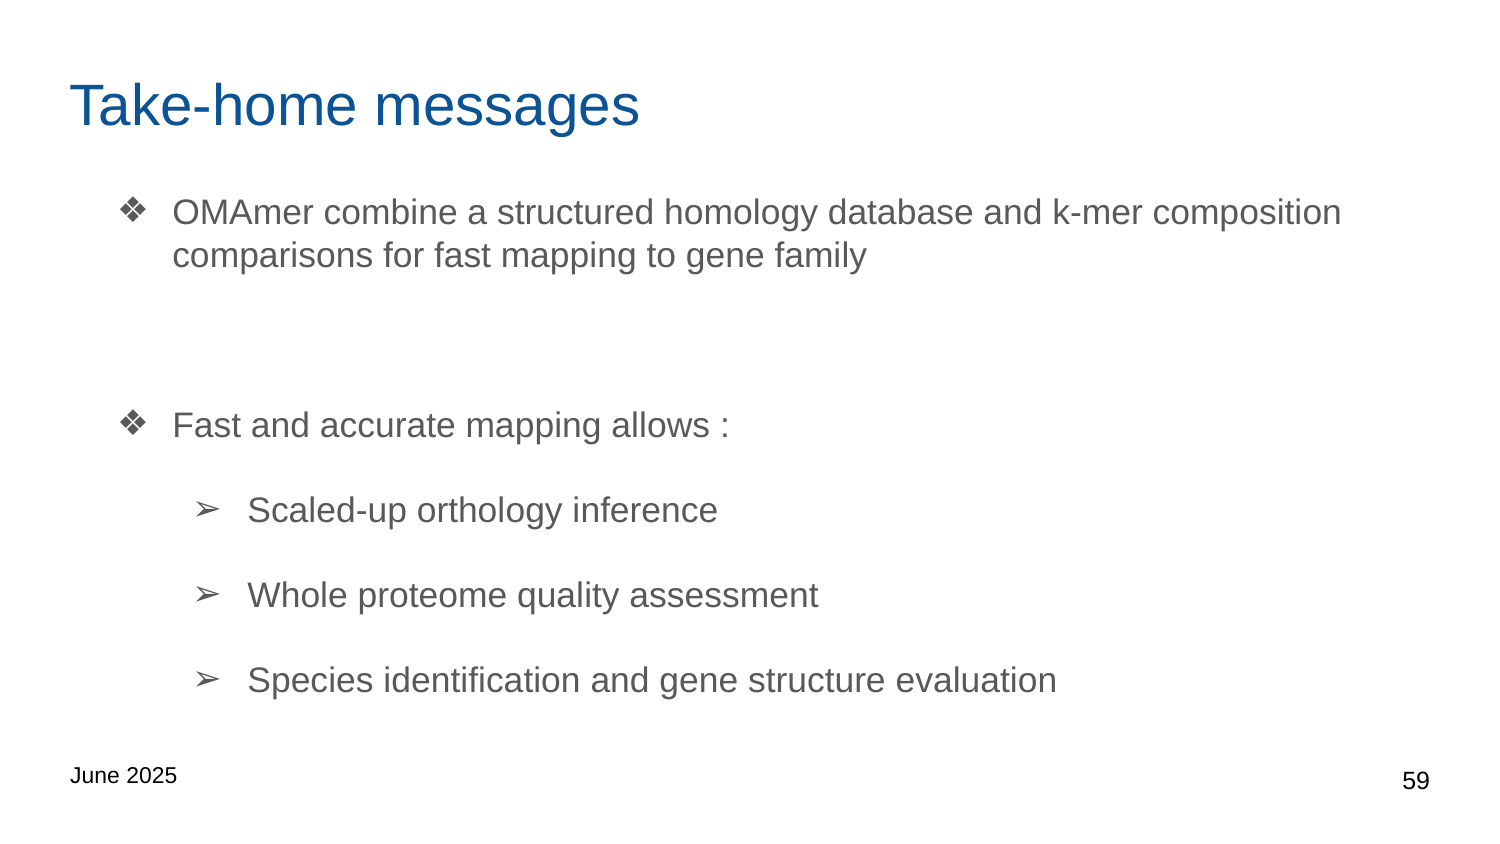

# Take-home messages

OMAmer combine a structured homology database and k-mer composition comparisons for fast mapping to gene family

Fast and accurate mapping allows :

Scaled-up orthology inference

Whole proteome quality assessment

Species identification and gene structure evaluation
June 2025
59